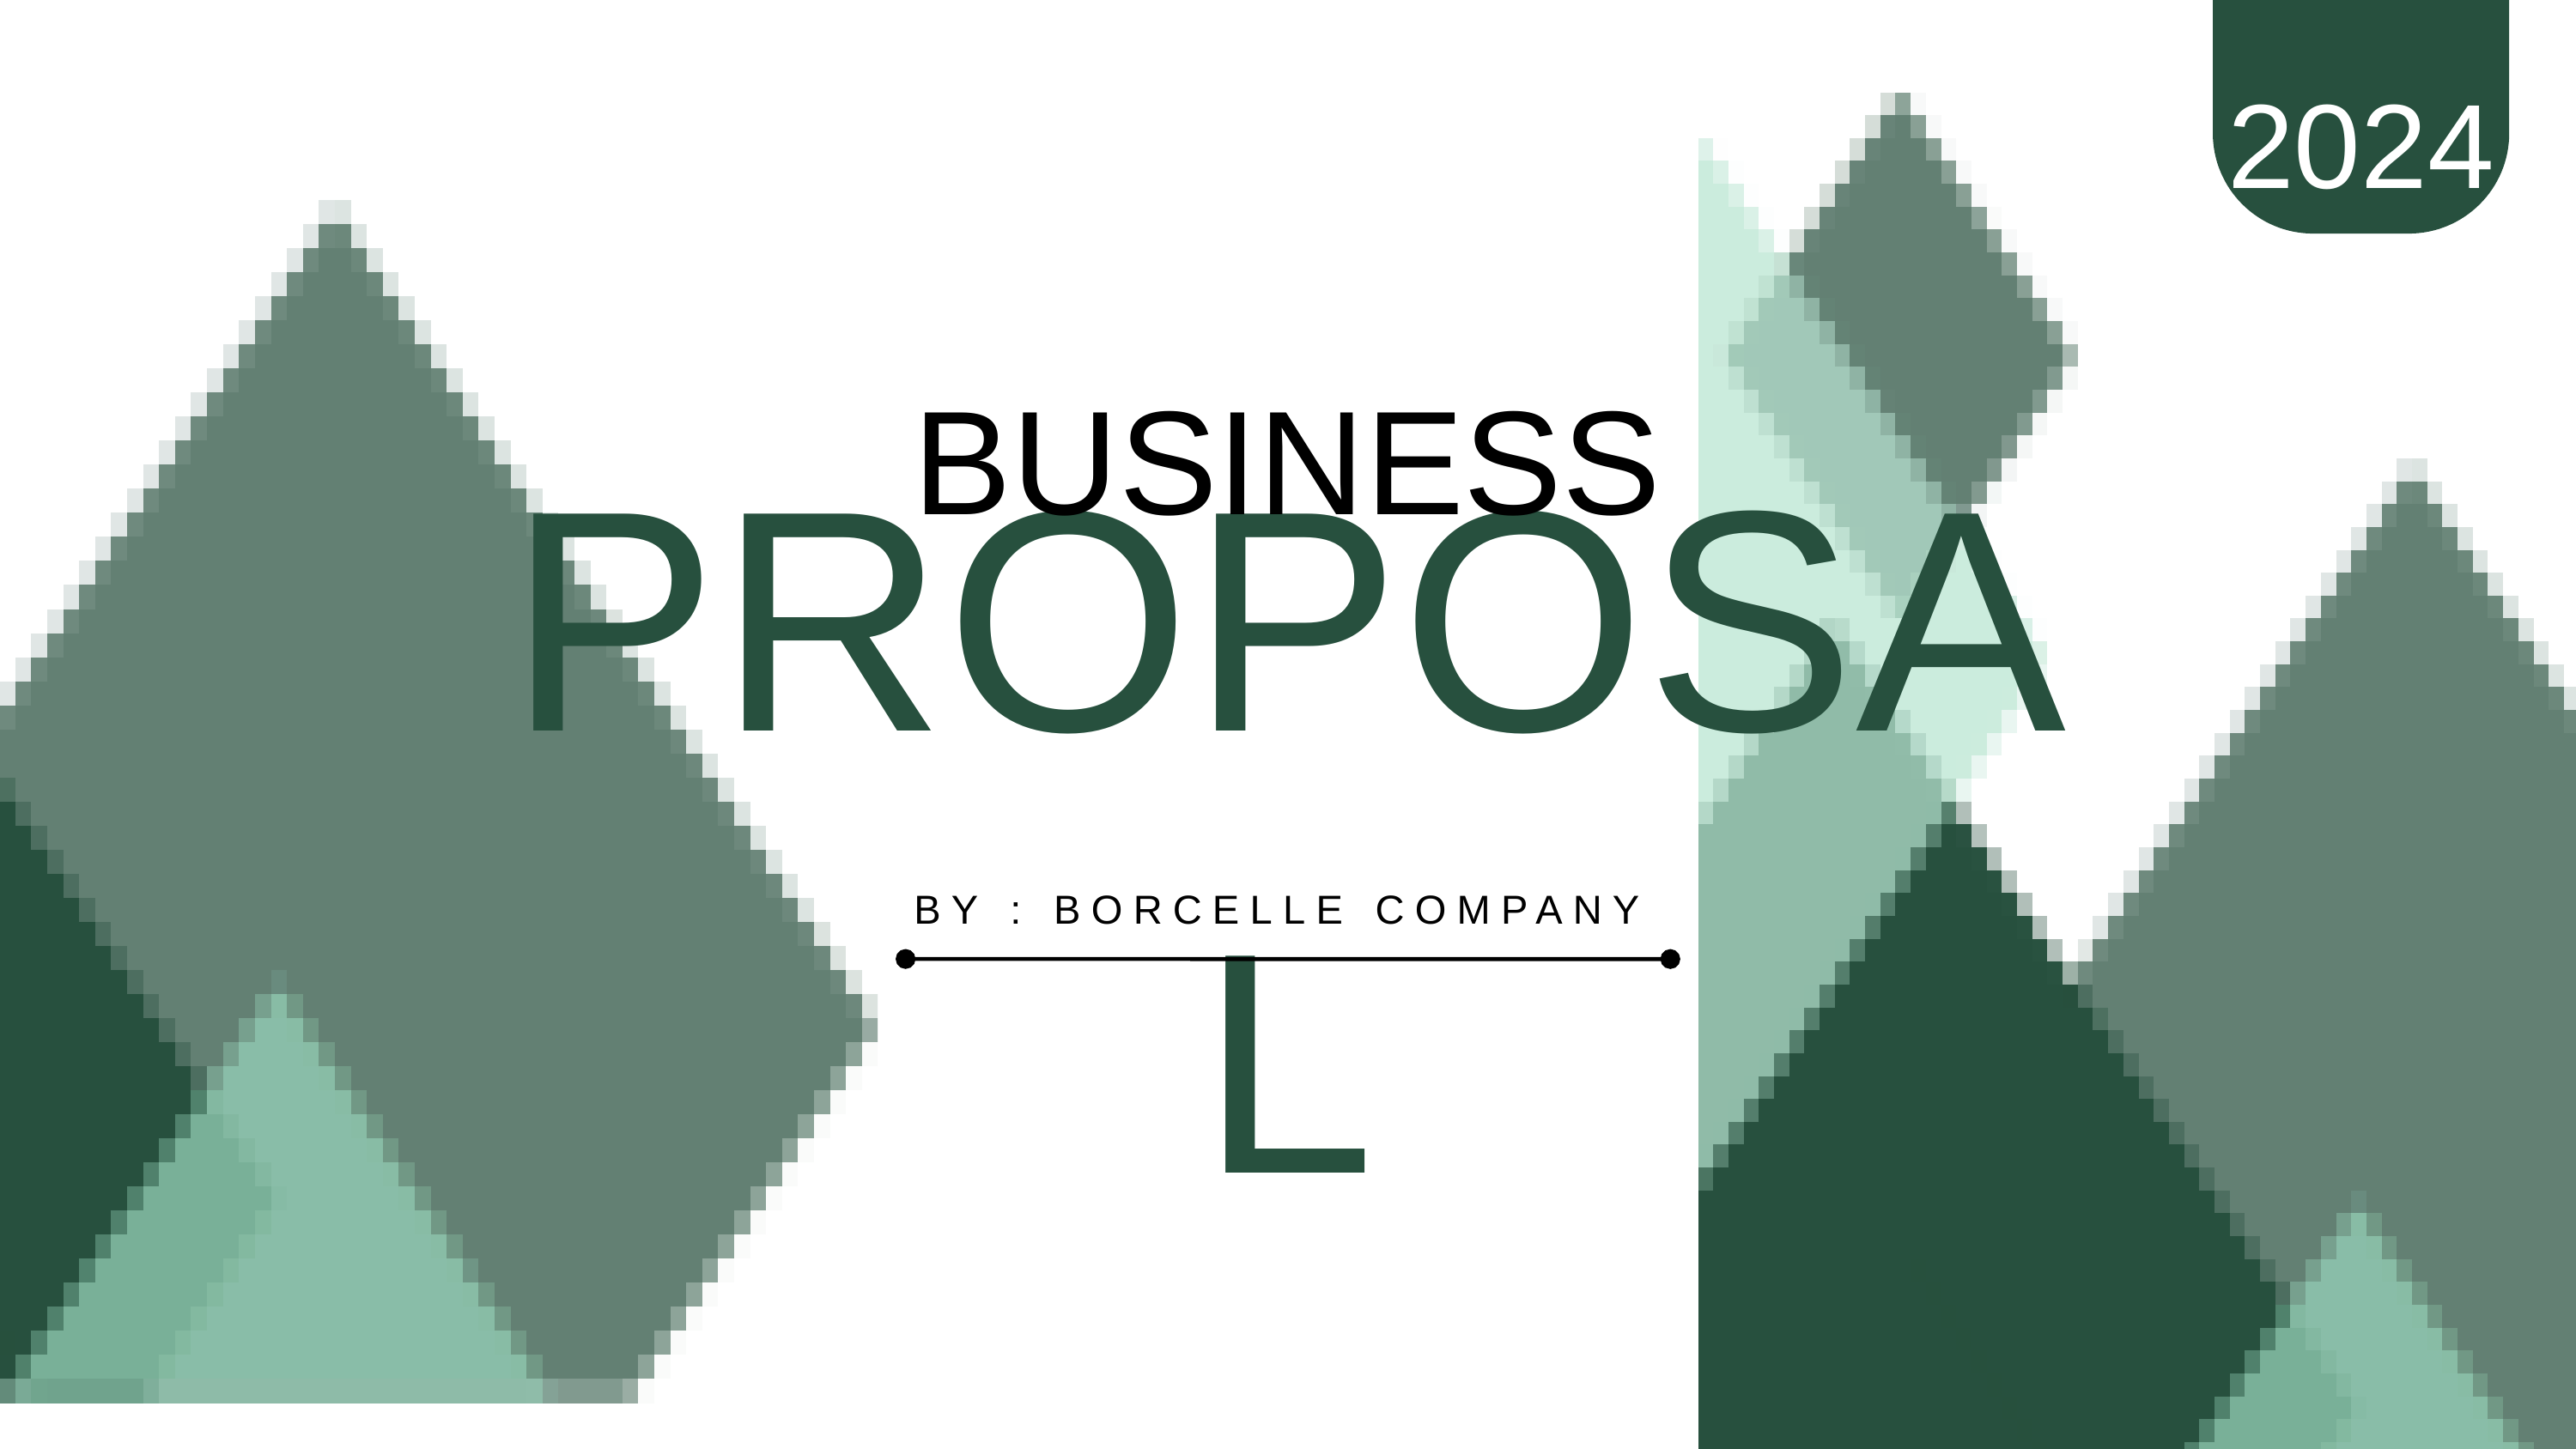

2024

BUSINESS
PROPOSAL
BY : BORCELLE COMPANY